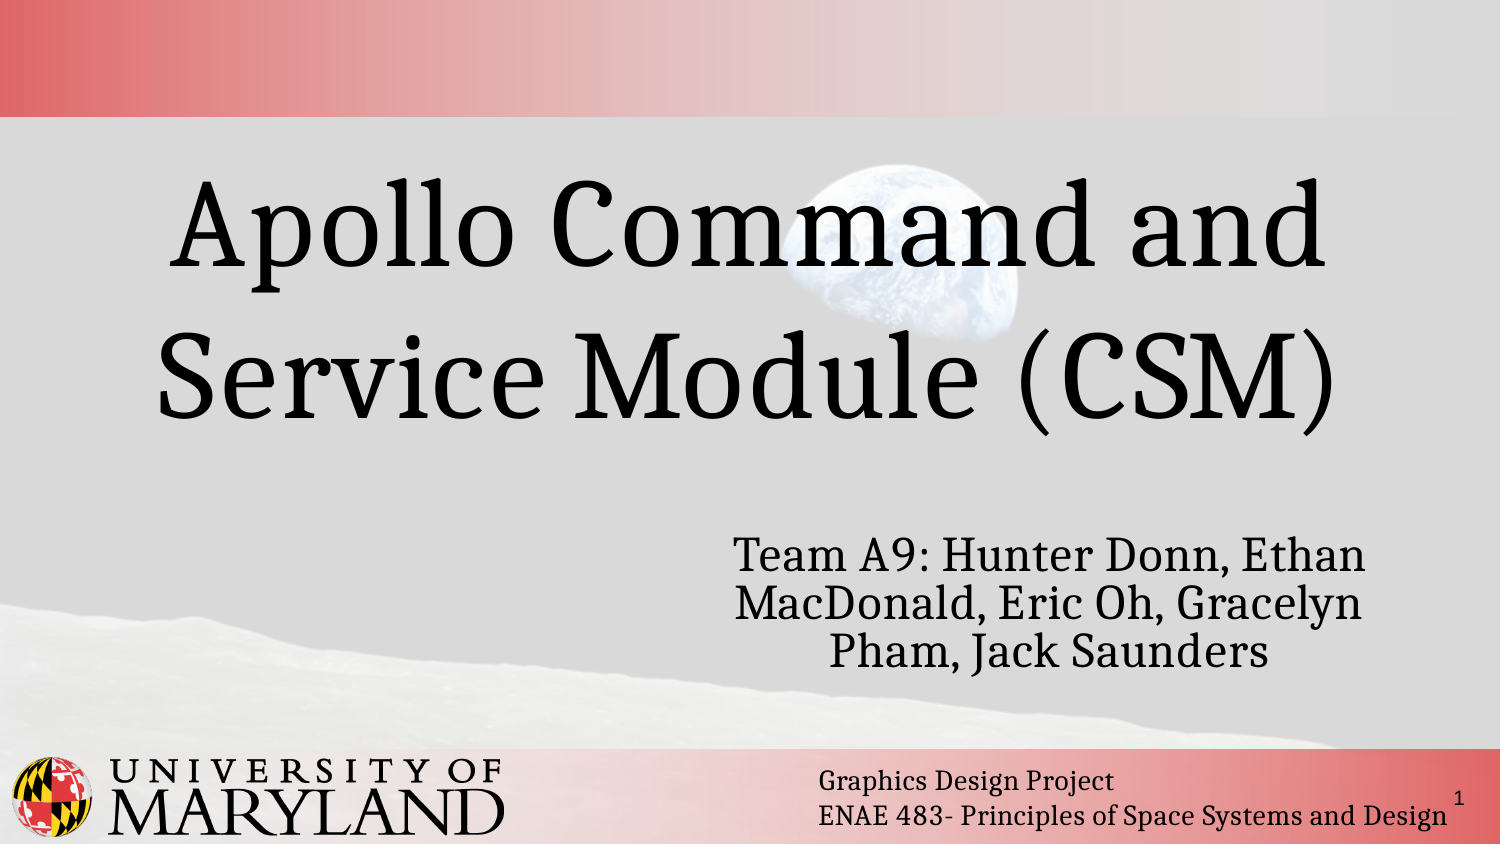

# Apollo Command and Service Module (CSM)
Team A9: Hunter Donn, Ethan MacDonald, Eric Oh, Gracelyn Pham, Jack Saunders
1